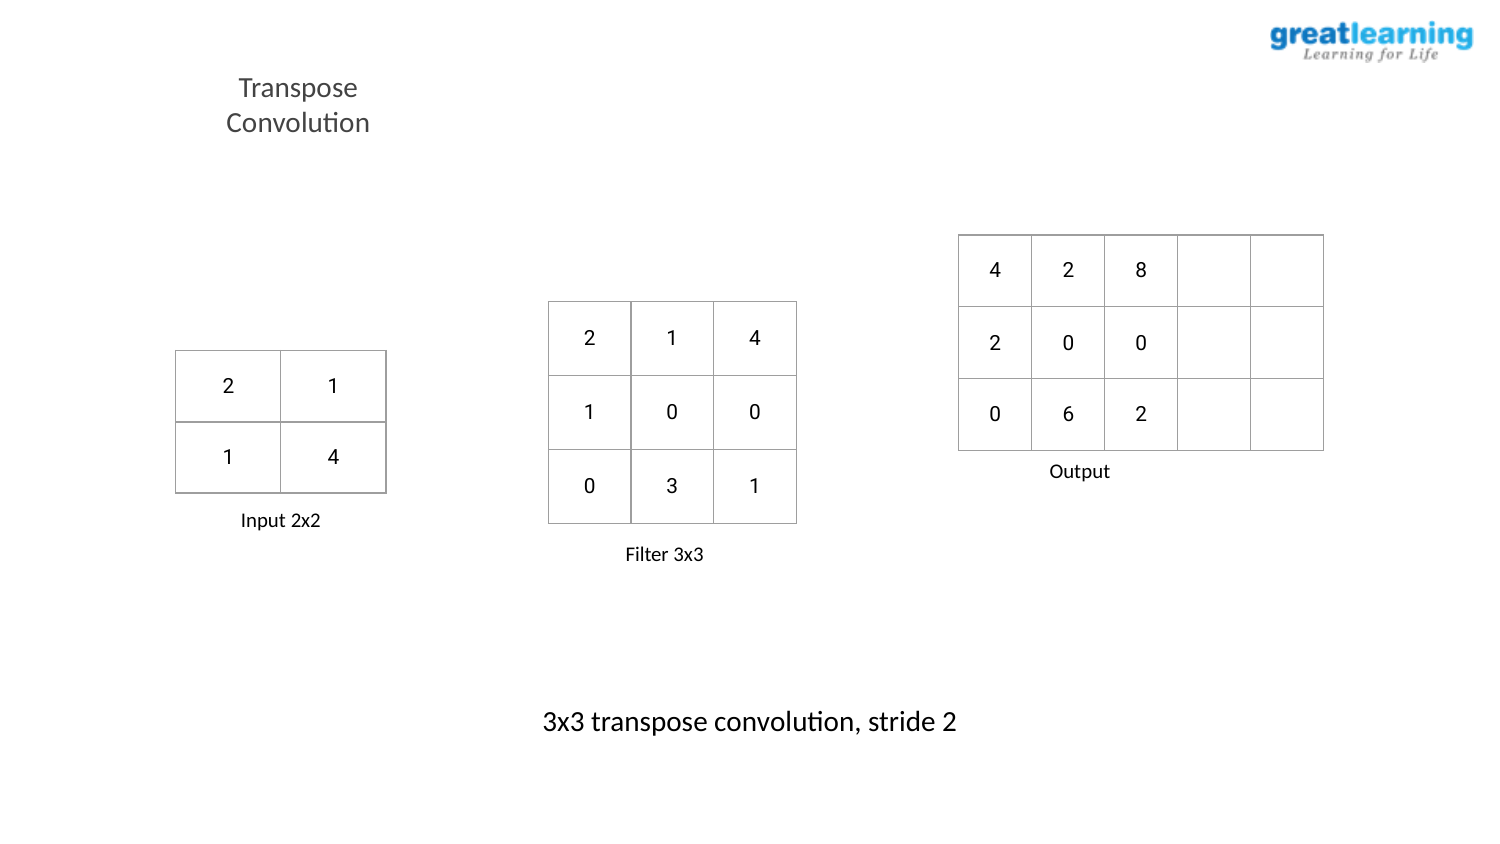

Transpose Convolution
| 4 | 2 | 8 |  |  |
| --- | --- | --- | --- | --- |
| 2 | 0 | 0 |  |  |
| 0 | 6 | 2 |  |  |
| 2 | 1 | 4 |
| --- | --- | --- |
| 1 | 0 | 0 |
| 0 | 3 | 1 |
| 2 | 1 |
| --- | --- |
| 1 | 4 |
Output
Input 2x2
Filter 3x3
3x3 transpose convolution, stride 2